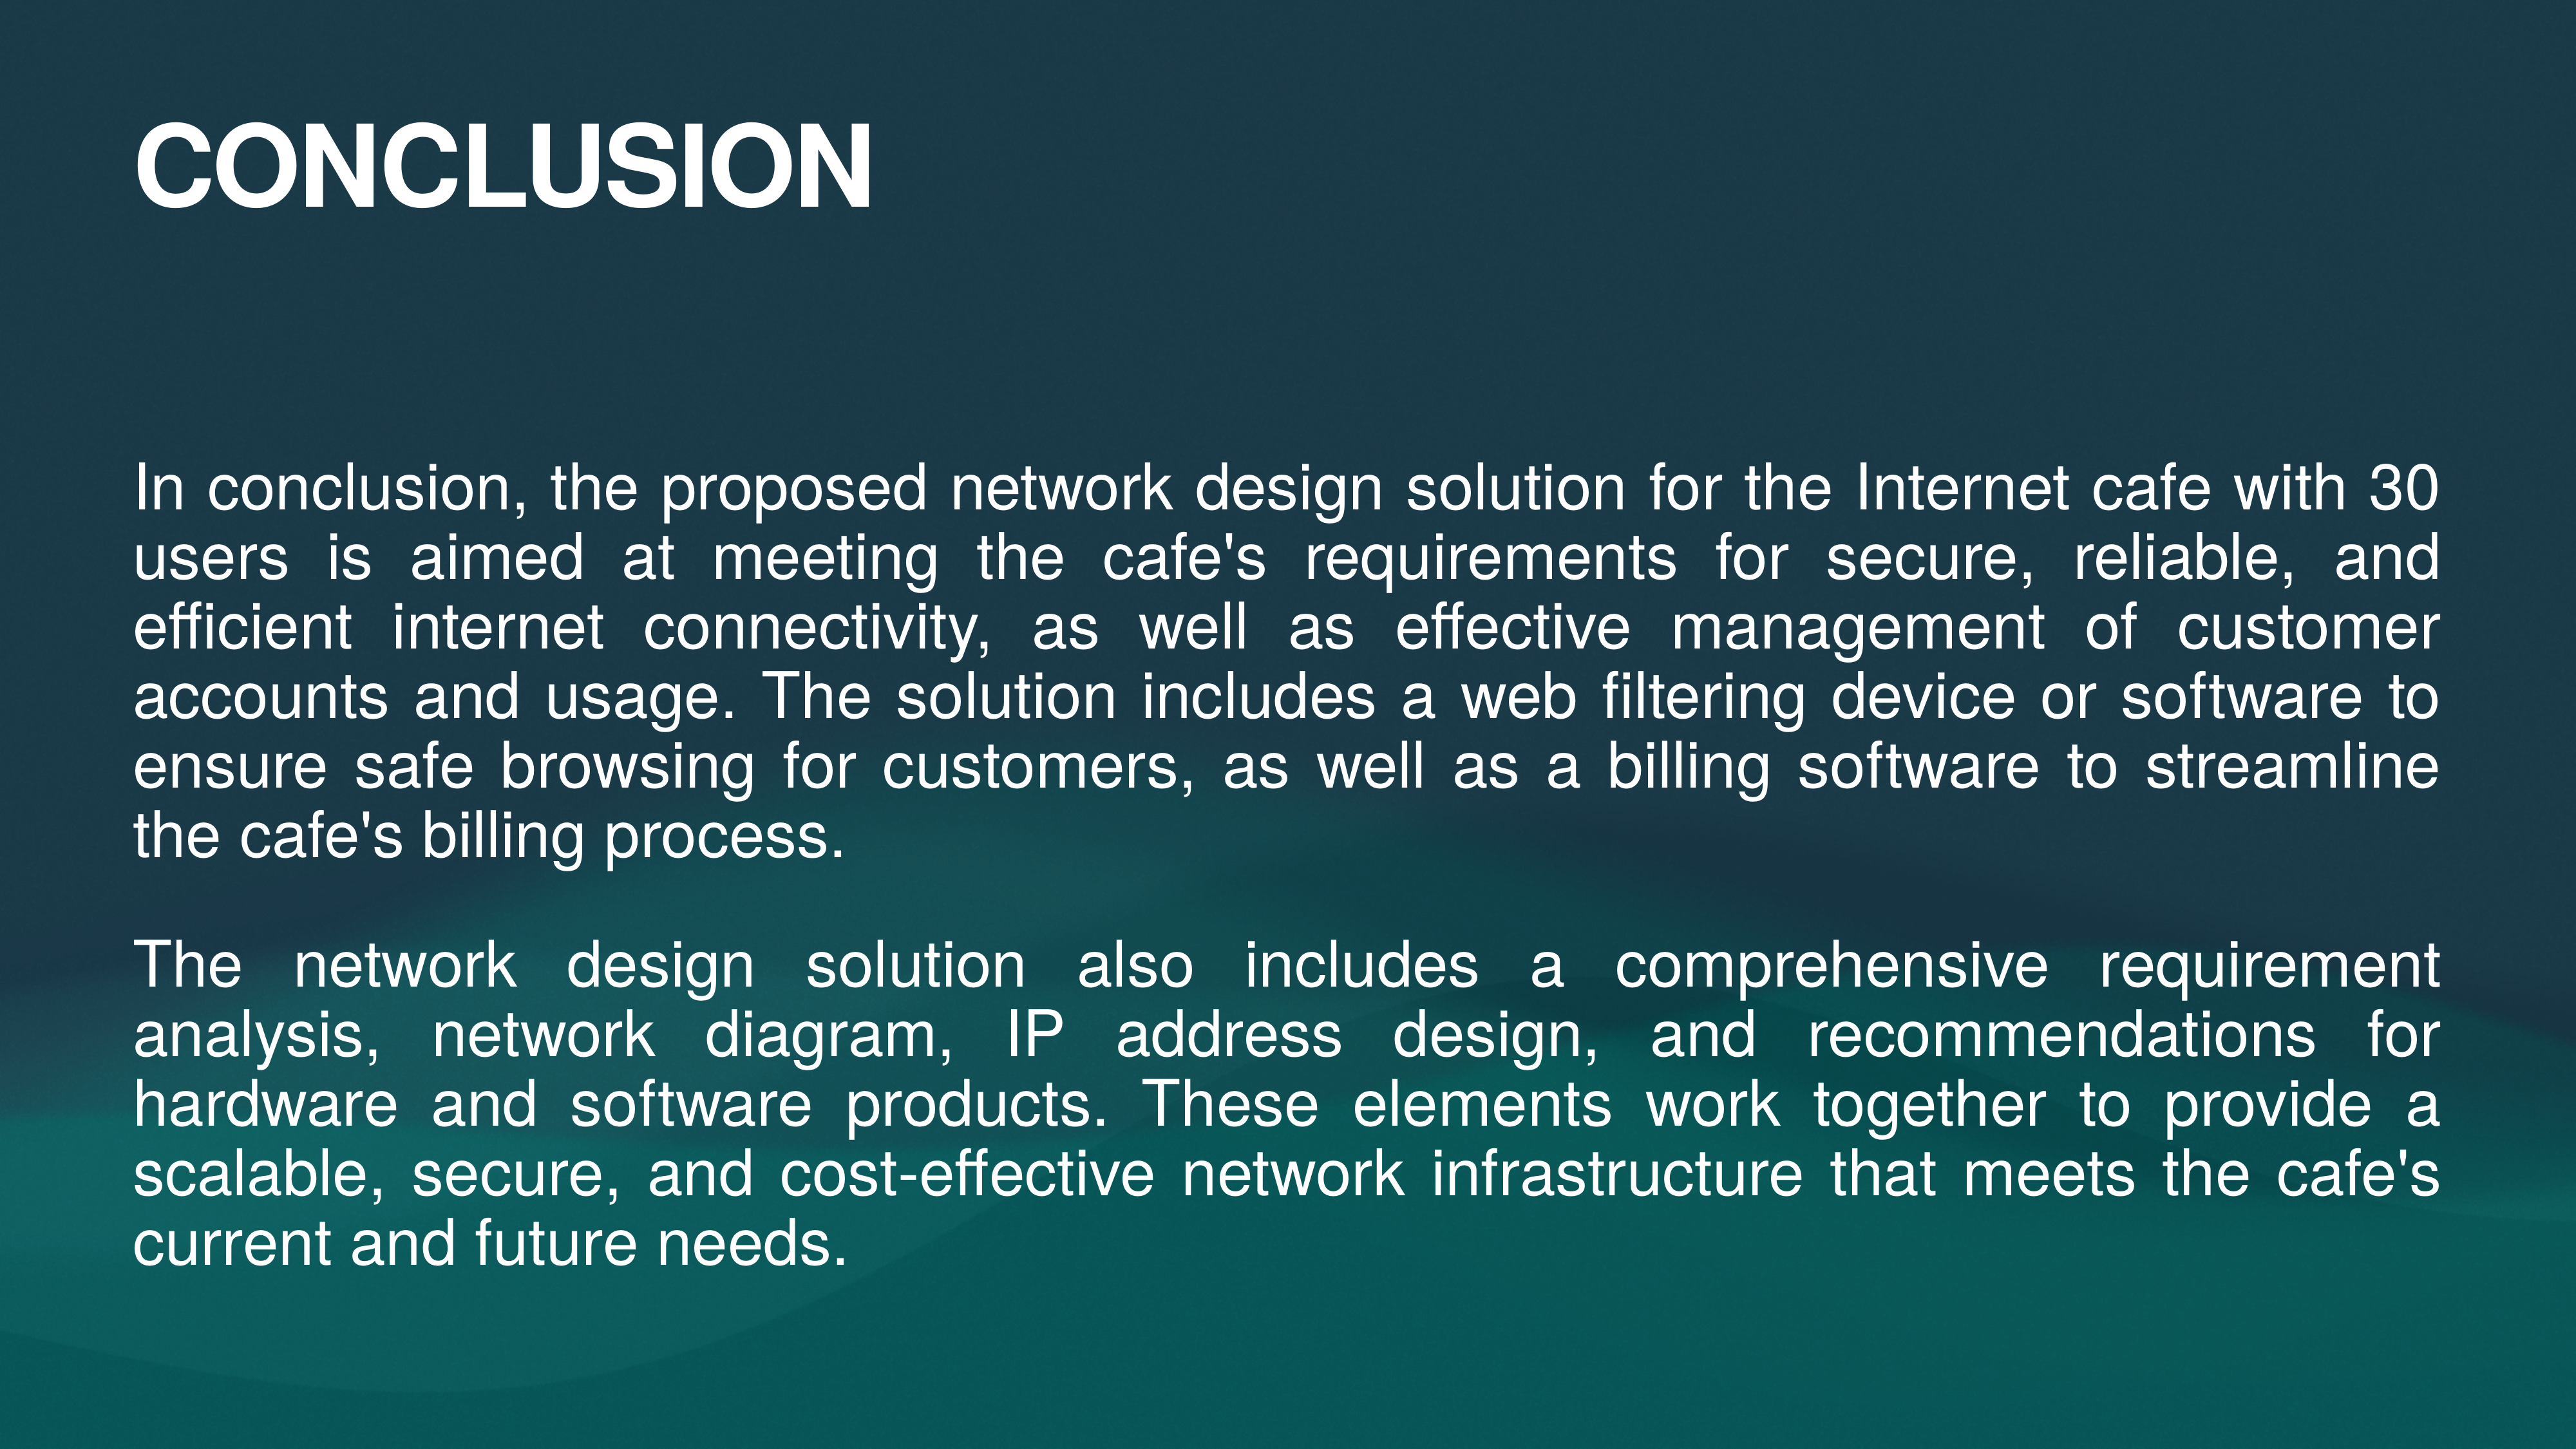

# CONCLUSION
In conclusion, the proposed network design solution for the Internet cafe with 30 users is aimed at meeting the cafe's requirements for secure, reliable, and efficient internet connectivity, as well as effective management of customer accounts and usage. The solution includes a web filtering device or software to ensure safe browsing for customers, as well as a billing software to streamline the cafe's billing process.
The network design solution also includes a comprehensive requirement analysis, network diagram, IP address design, and recommendations for hardware and software products. These elements work together to provide a scalable, secure, and cost-effective network infrastructure that meets the cafe's current and future needs.